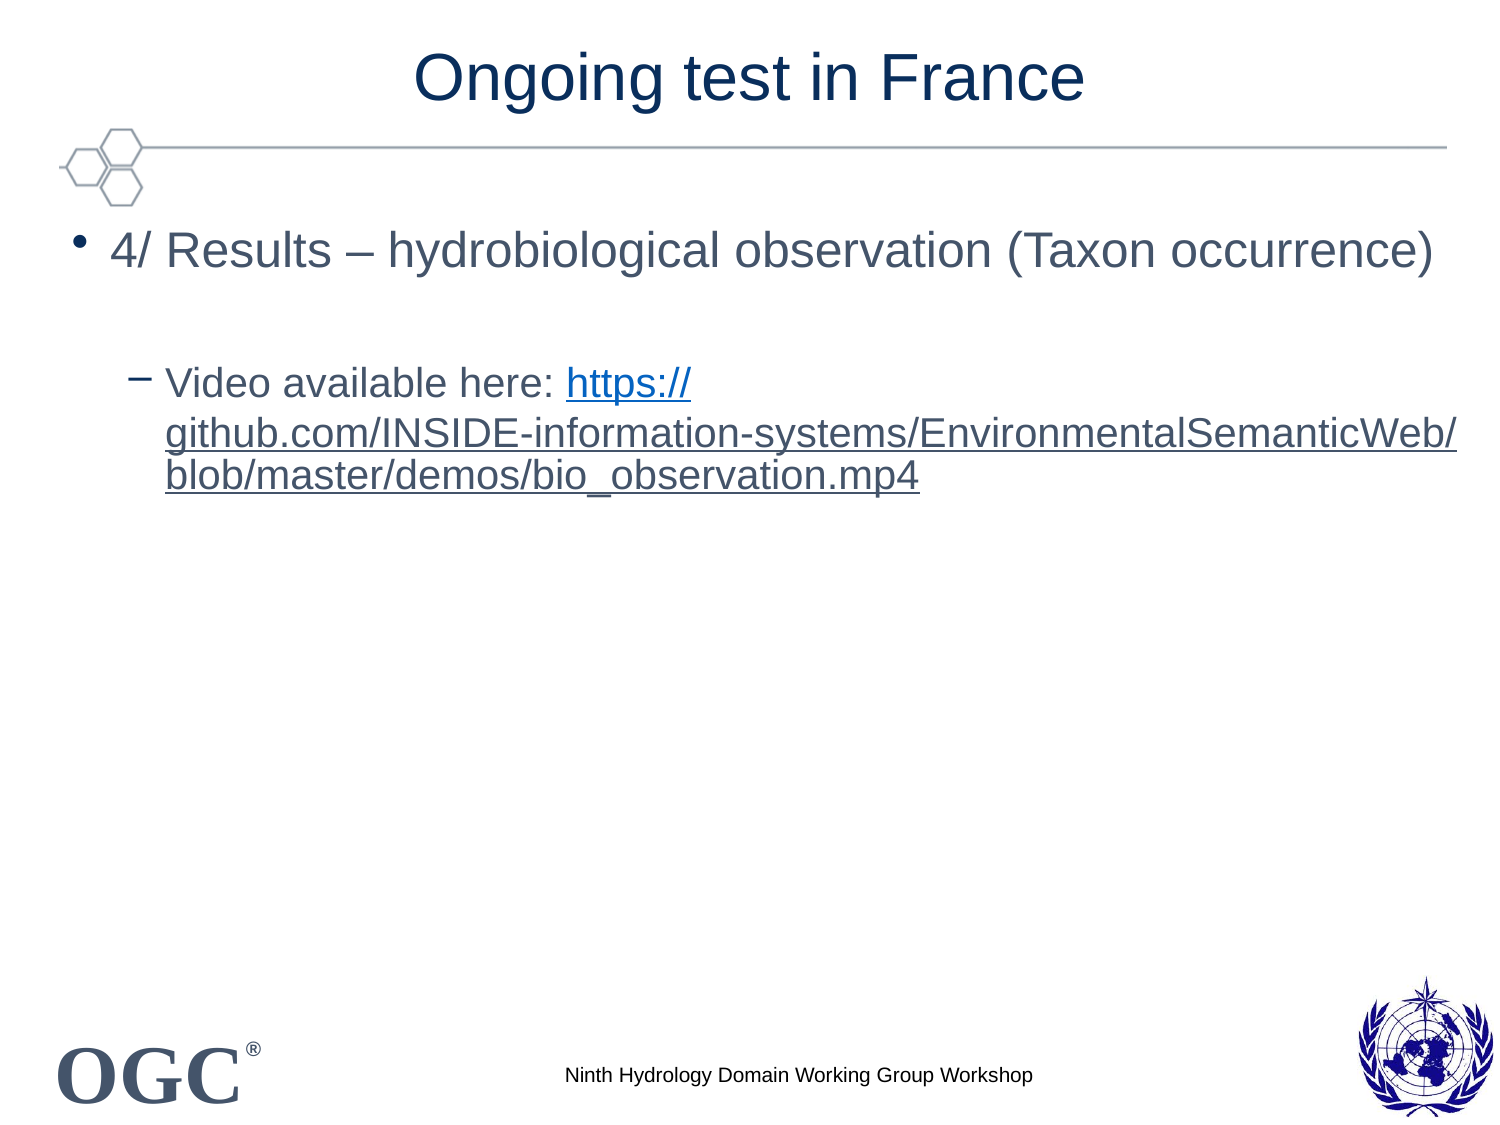

# Ongoing test in France
4/ Results – hydrobiological observation (Taxon occurrence)

Video available here: https://github.com/INSIDE-information-systems/EnvironmentalSemanticWeb/blob/master/demos/bio_observation.mp4

Ninth Hydrology Domain Working Group Workshop